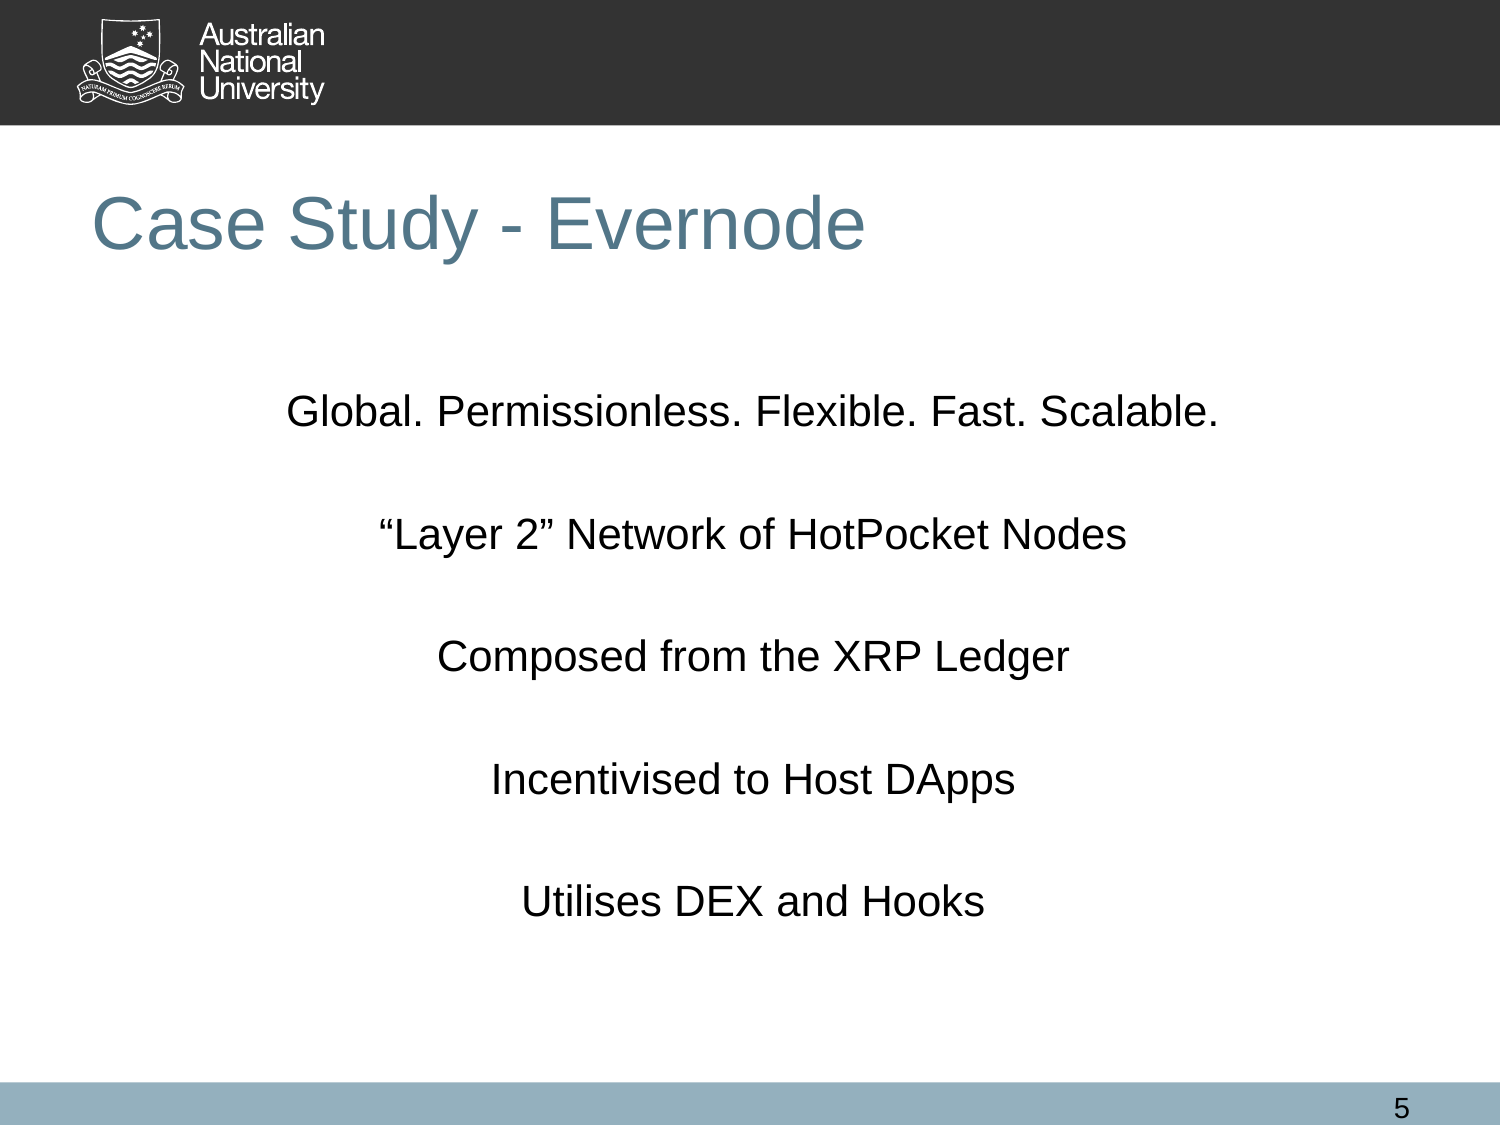

# Case Study - Evernode

Global. Permissionless. Flexible. Fast. Scalable.

“Layer 2” Network of HotPocket Nodes

Composed from the XRP Ledger

Incentivised to Host DApps

Utilises DEX and Hooks
5